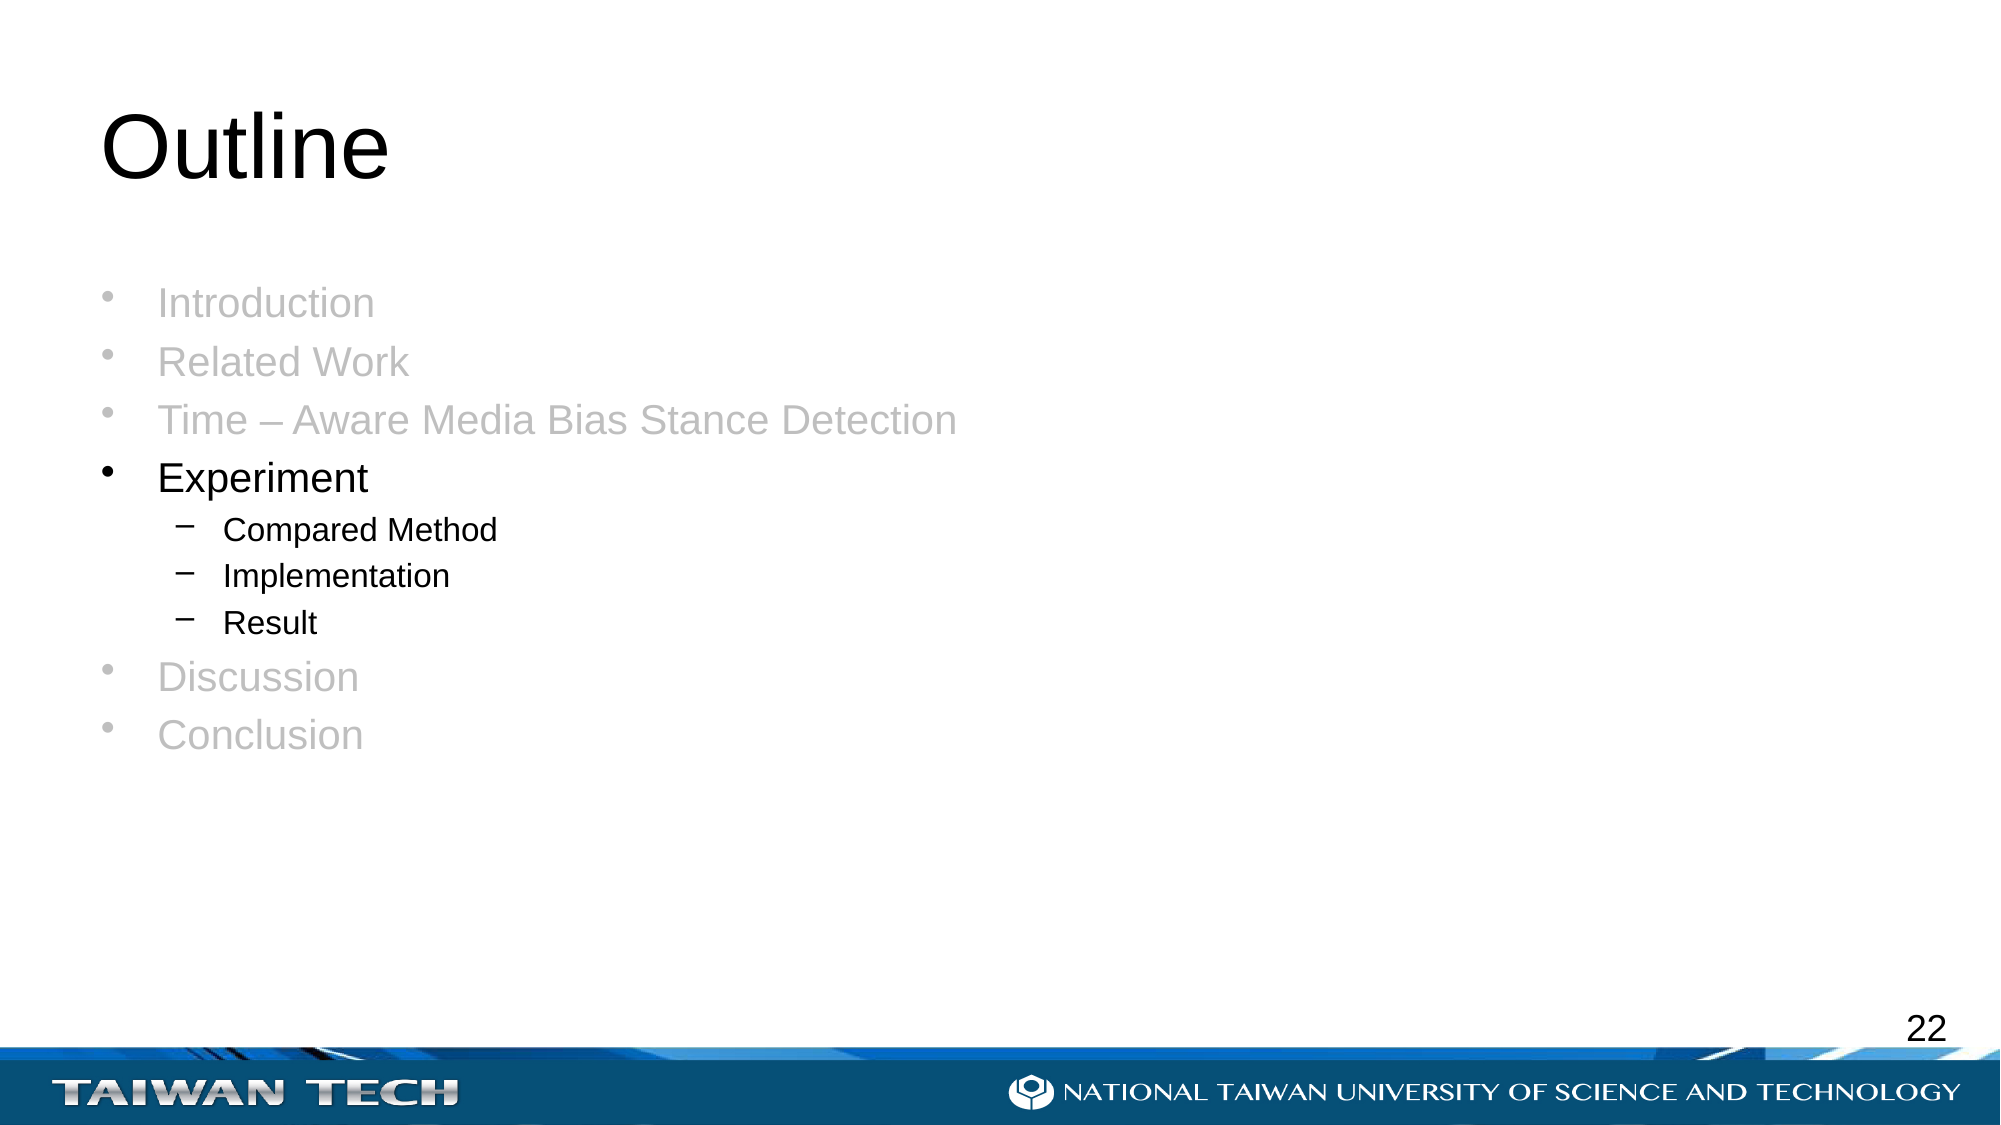

# Outline
Introduction
Related Work
Time – Aware Media Bias Stance Detection
Experiment
Compared Method
Implementation
Result
Discussion
Conclusion
22